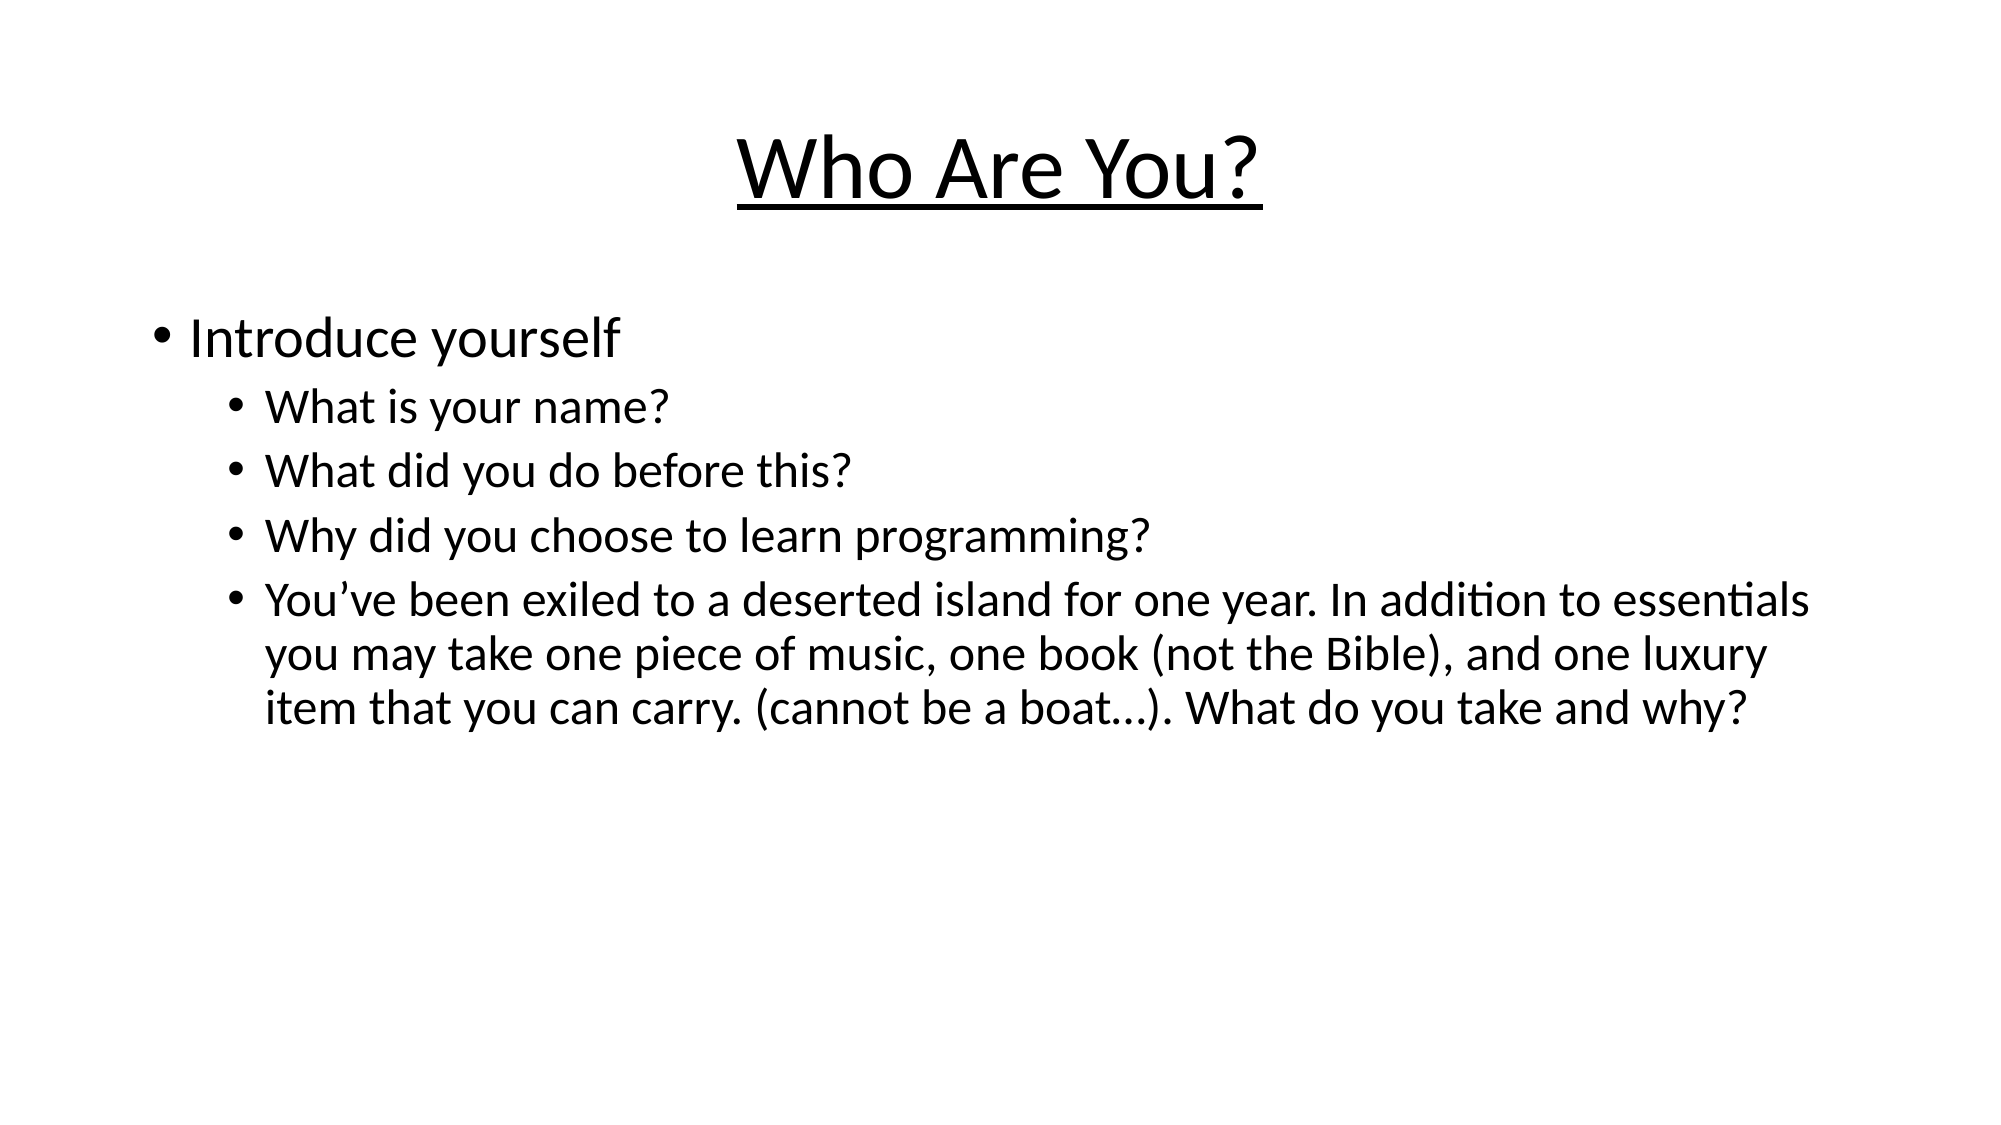

# Who Are You?
Introduce yourself
What is your name?
What did you do before this?
Why did you choose to learn programming?
You’ve been exiled to a deserted island for one year. In addition to essentials you may take one piece of music, one book (not the Bible), and one luxury item that you can carry. (cannot be a boat…). What do you take and why?